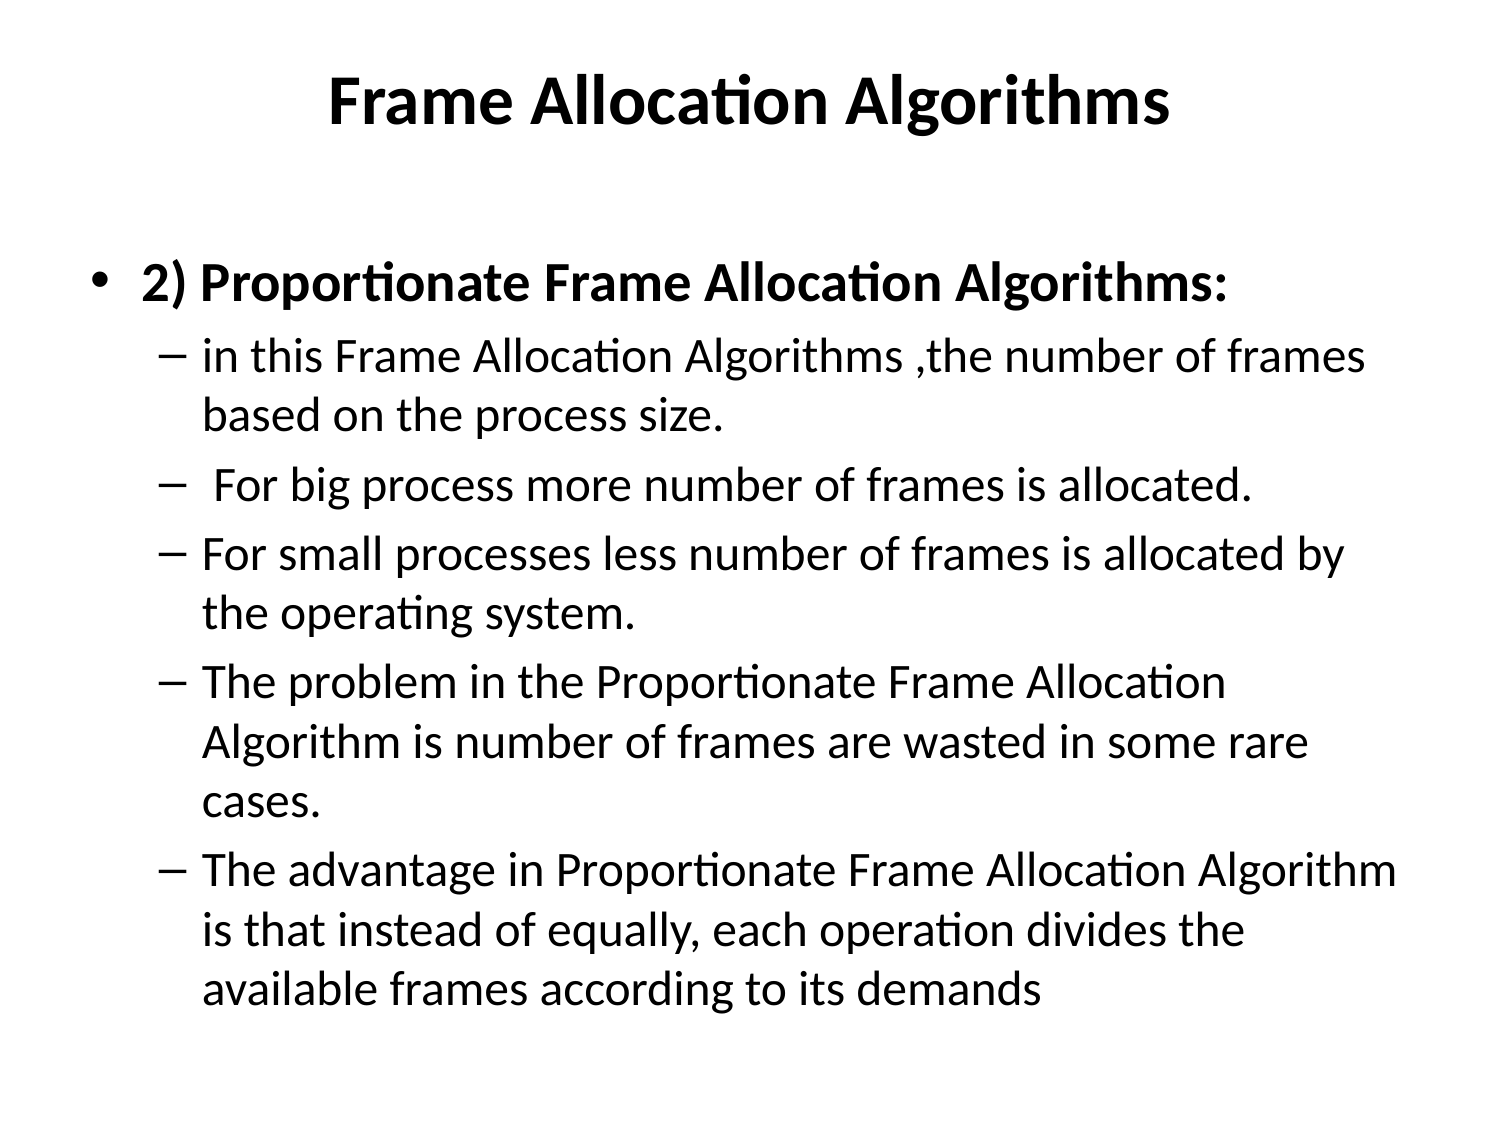

# Frame Allocation Algorithms
2) Proportionate Frame Allocation Algorithms:
in this Frame Allocation Algorithms ,the number of frames based on the process size.
 For big process more number of frames is allocated.
For small processes less number of frames is allocated by the operating system.
The problem in the Proportionate Frame Allocation Algorithm is number of frames are wasted in some rare cases.
The advantage in Proportionate Frame Allocation Algorithm is that instead of equally, each operation divides the available frames according to its demands